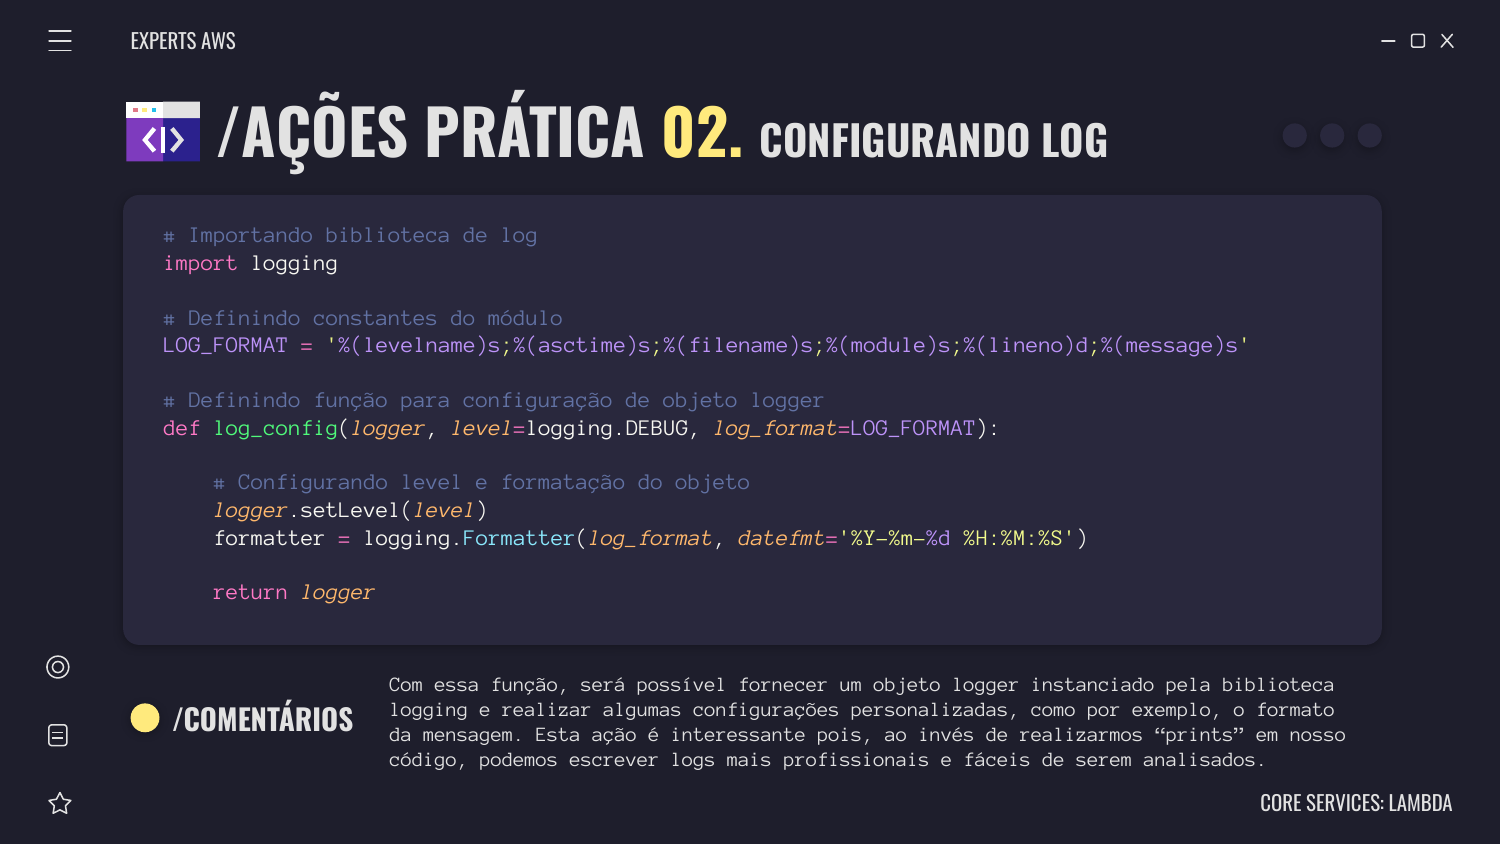

EXPERTS AWS

/AÇÕES PRÁTICA 02. CONFIGURANDO LOG

# Importando biblioteca de log
import logging
# Definindo constantes do módulo
LOG_FORMAT = '%(levelname)s;%(asctime)s;%(filename)s;%(module)s;%(lineno)d;%(message)s'
# Definindo função para configuração de objeto logger
def log_config(logger, level=logging.DEBUG, log_format=LOG_FORMAT):
    # Configurando level e formatação do objeto
    logger.setLevel(level)
    formatter = logging.Formatter(log_format, datefmt='%Y-%m-%d %H:%M:%S')
    return logger

Com essa função, será possível fornecer um objeto logger instanciado pela biblioteca logging e realizar algumas configurações personalizadas, como por exemplo, o formato da mensagem. Esta ação é interessante pois, ao invés de realizarmos “prints” em nosso código, podemos escrever logs mais profissionais e fáceis de serem analisados.
/COMENTÁRIOS

CORE SERVICES: LAMBDA